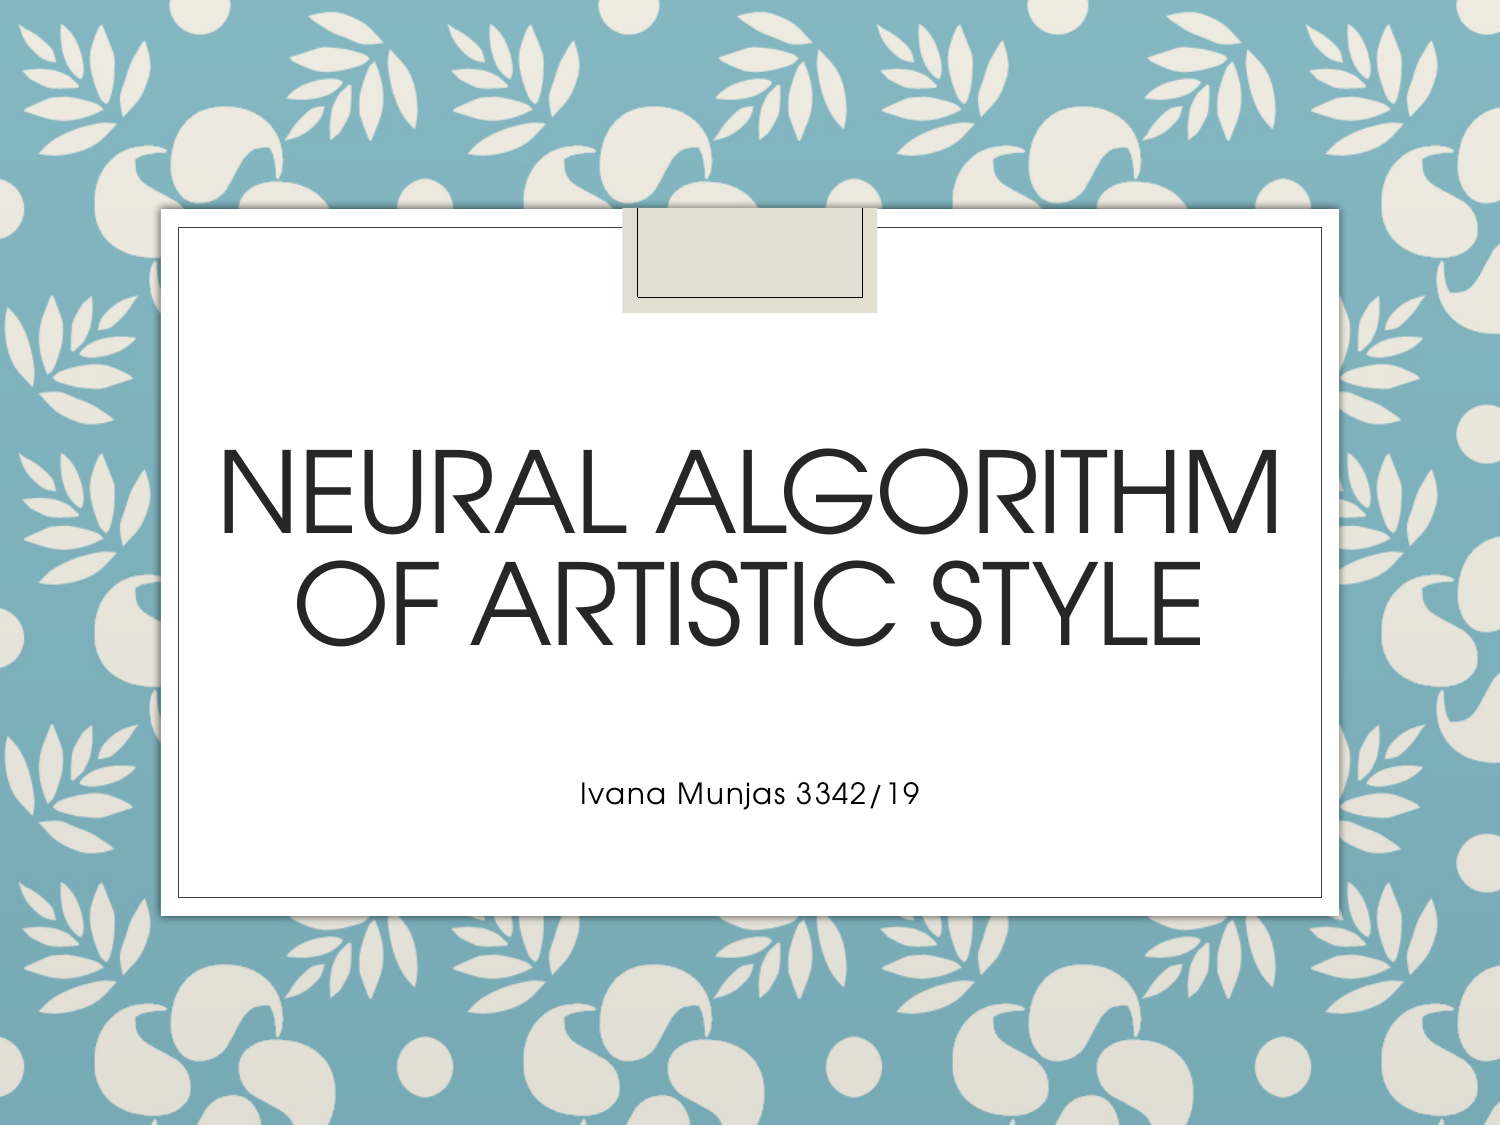

# Neural algorithm of artistic style
Ivana Munjas 3342/19